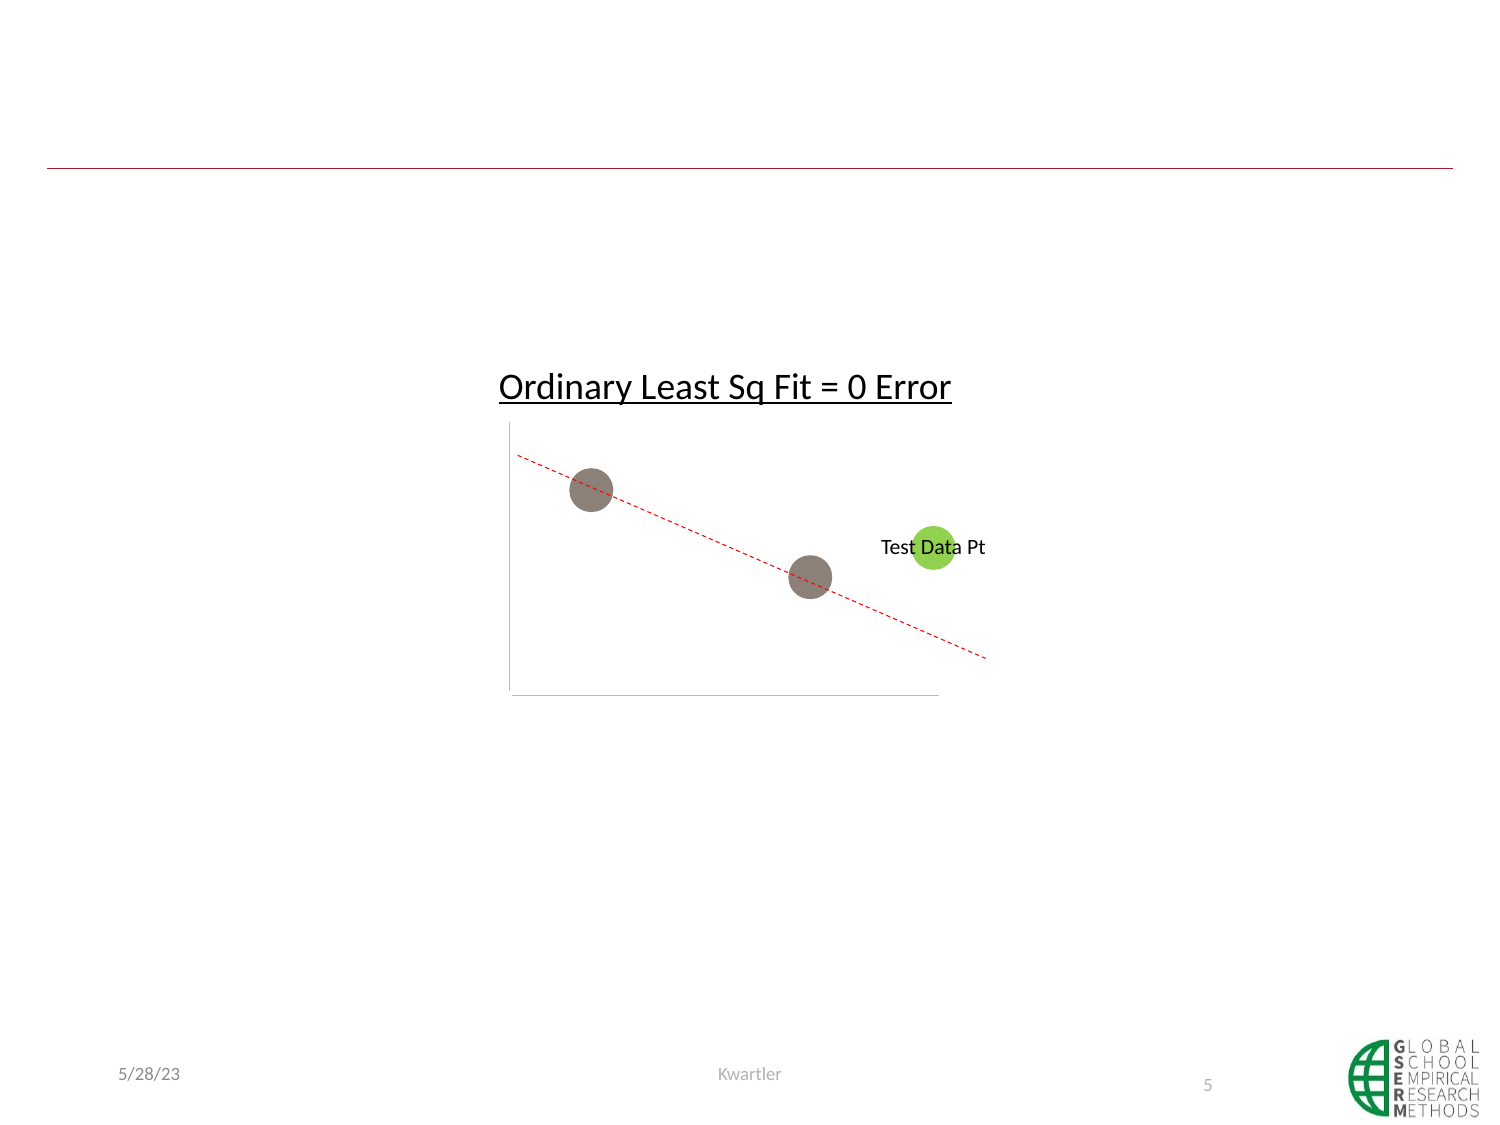

#
Ordinary Least Sq Fit = 0 Error

Test Data Pt

5/28/23
Kwartler
5